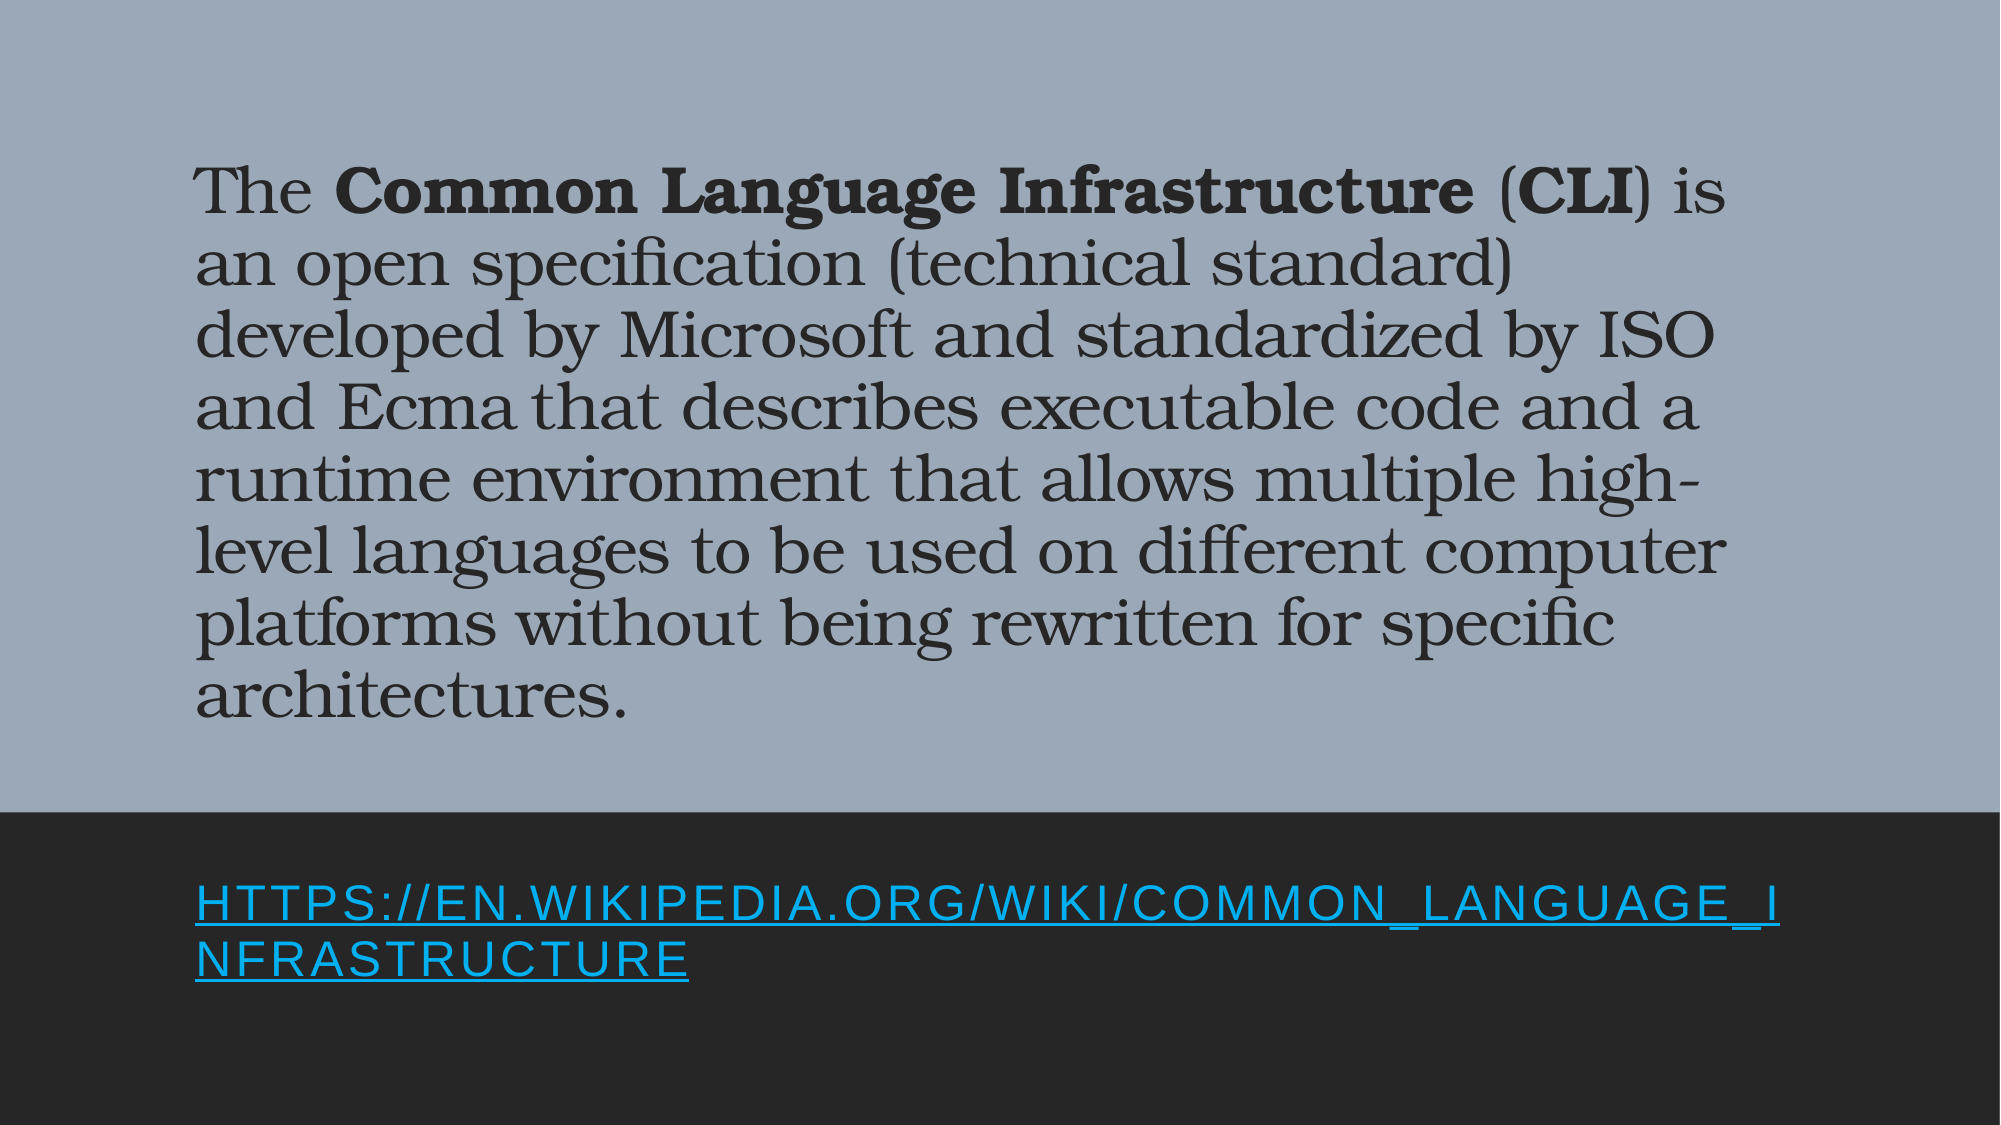

# The Common Language Infrastructure (CLI) is an open specification (technical standard) developed by Microsoft and standardized by ISO and Ecma that describes executable code and a runtime environment that allows multiple high-level languages to be used on different computer platforms without being rewritten for specific architectures.

https://en.wikipedia.org/wiki/Common_Language_Infrastructure